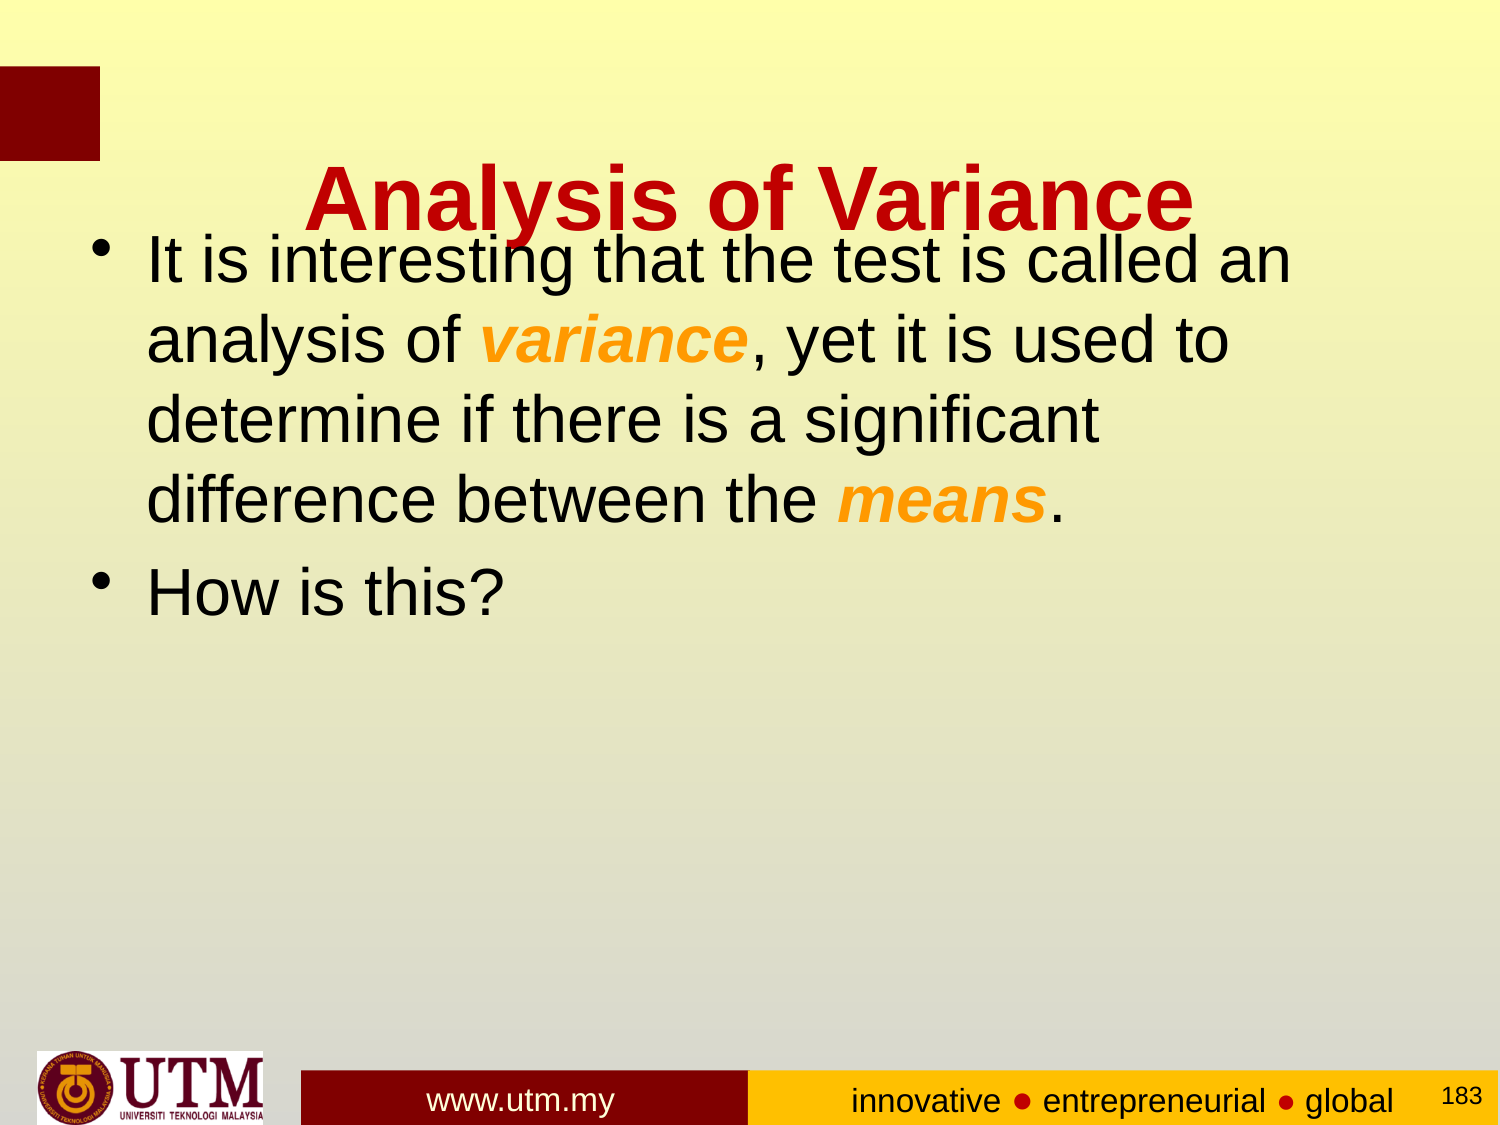

# Analysis of Variance
It is interesting that the test is called an analysis of variance, yet it is used to determine if there is a significant difference between the means.
How is this?